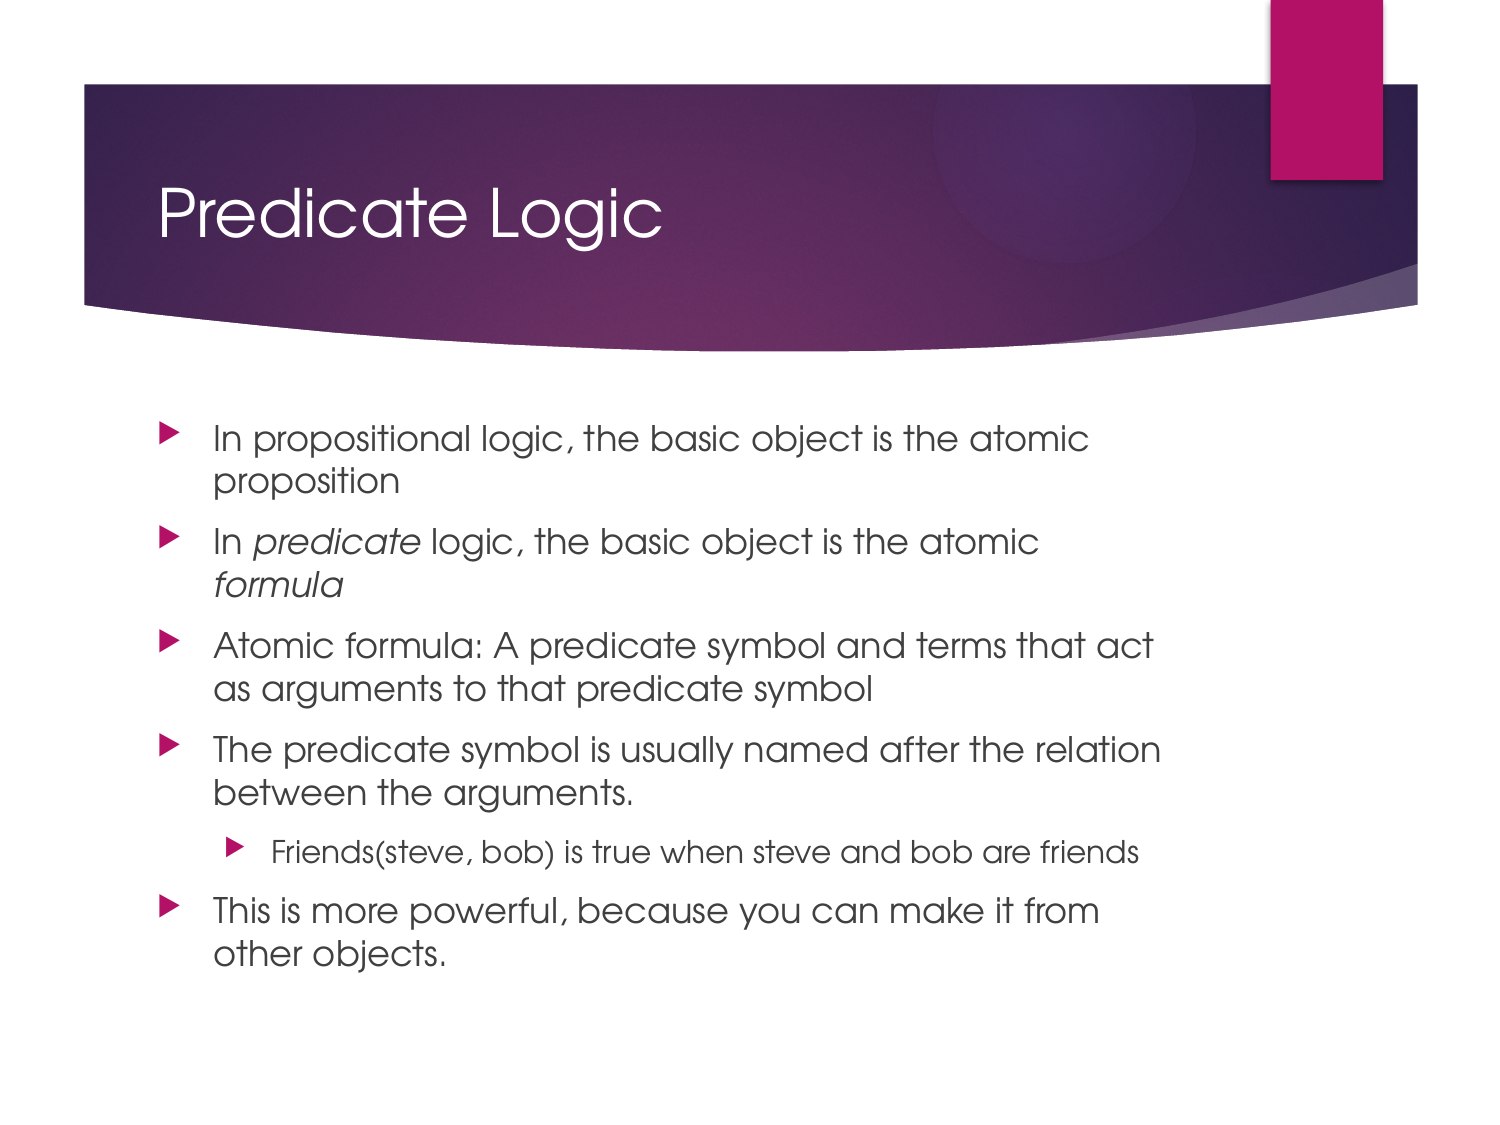

# Predicate Logic
In propositional logic, the basic object is the atomic proposition
In predicate logic, the basic object is the atomic formula
Atomic formula: A predicate symbol and terms that act as arguments to that predicate symbol
The predicate symbol is usually named after the relation between the arguments.
Friends(steve, bob) is true when steve and bob are friends
This is more powerful, because you can make it from other objects.